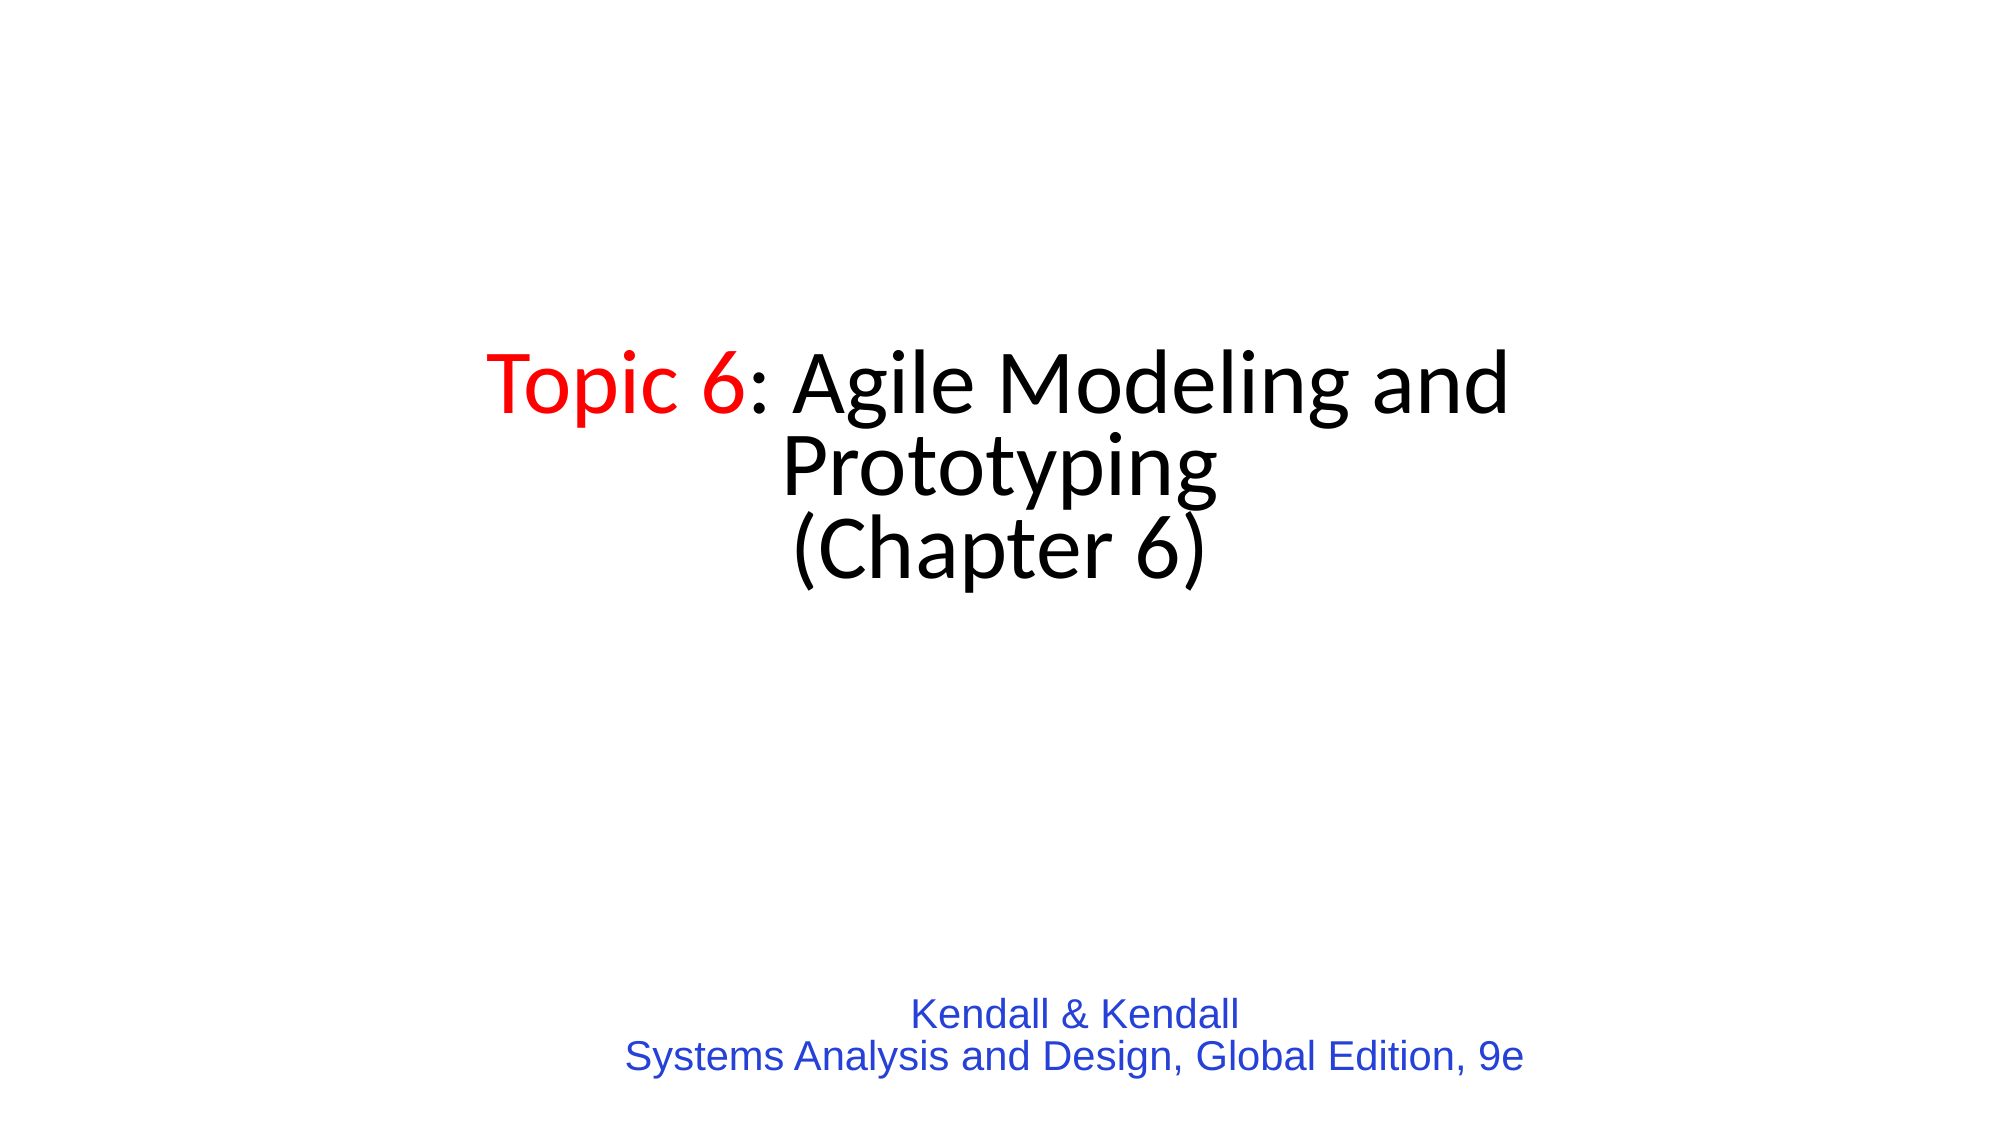

Topic 6: Agile Modeling and Prototyping
(Chapter 6)
Kendall & Kendall
Systems Analysis and Design, Global Edition, 9e